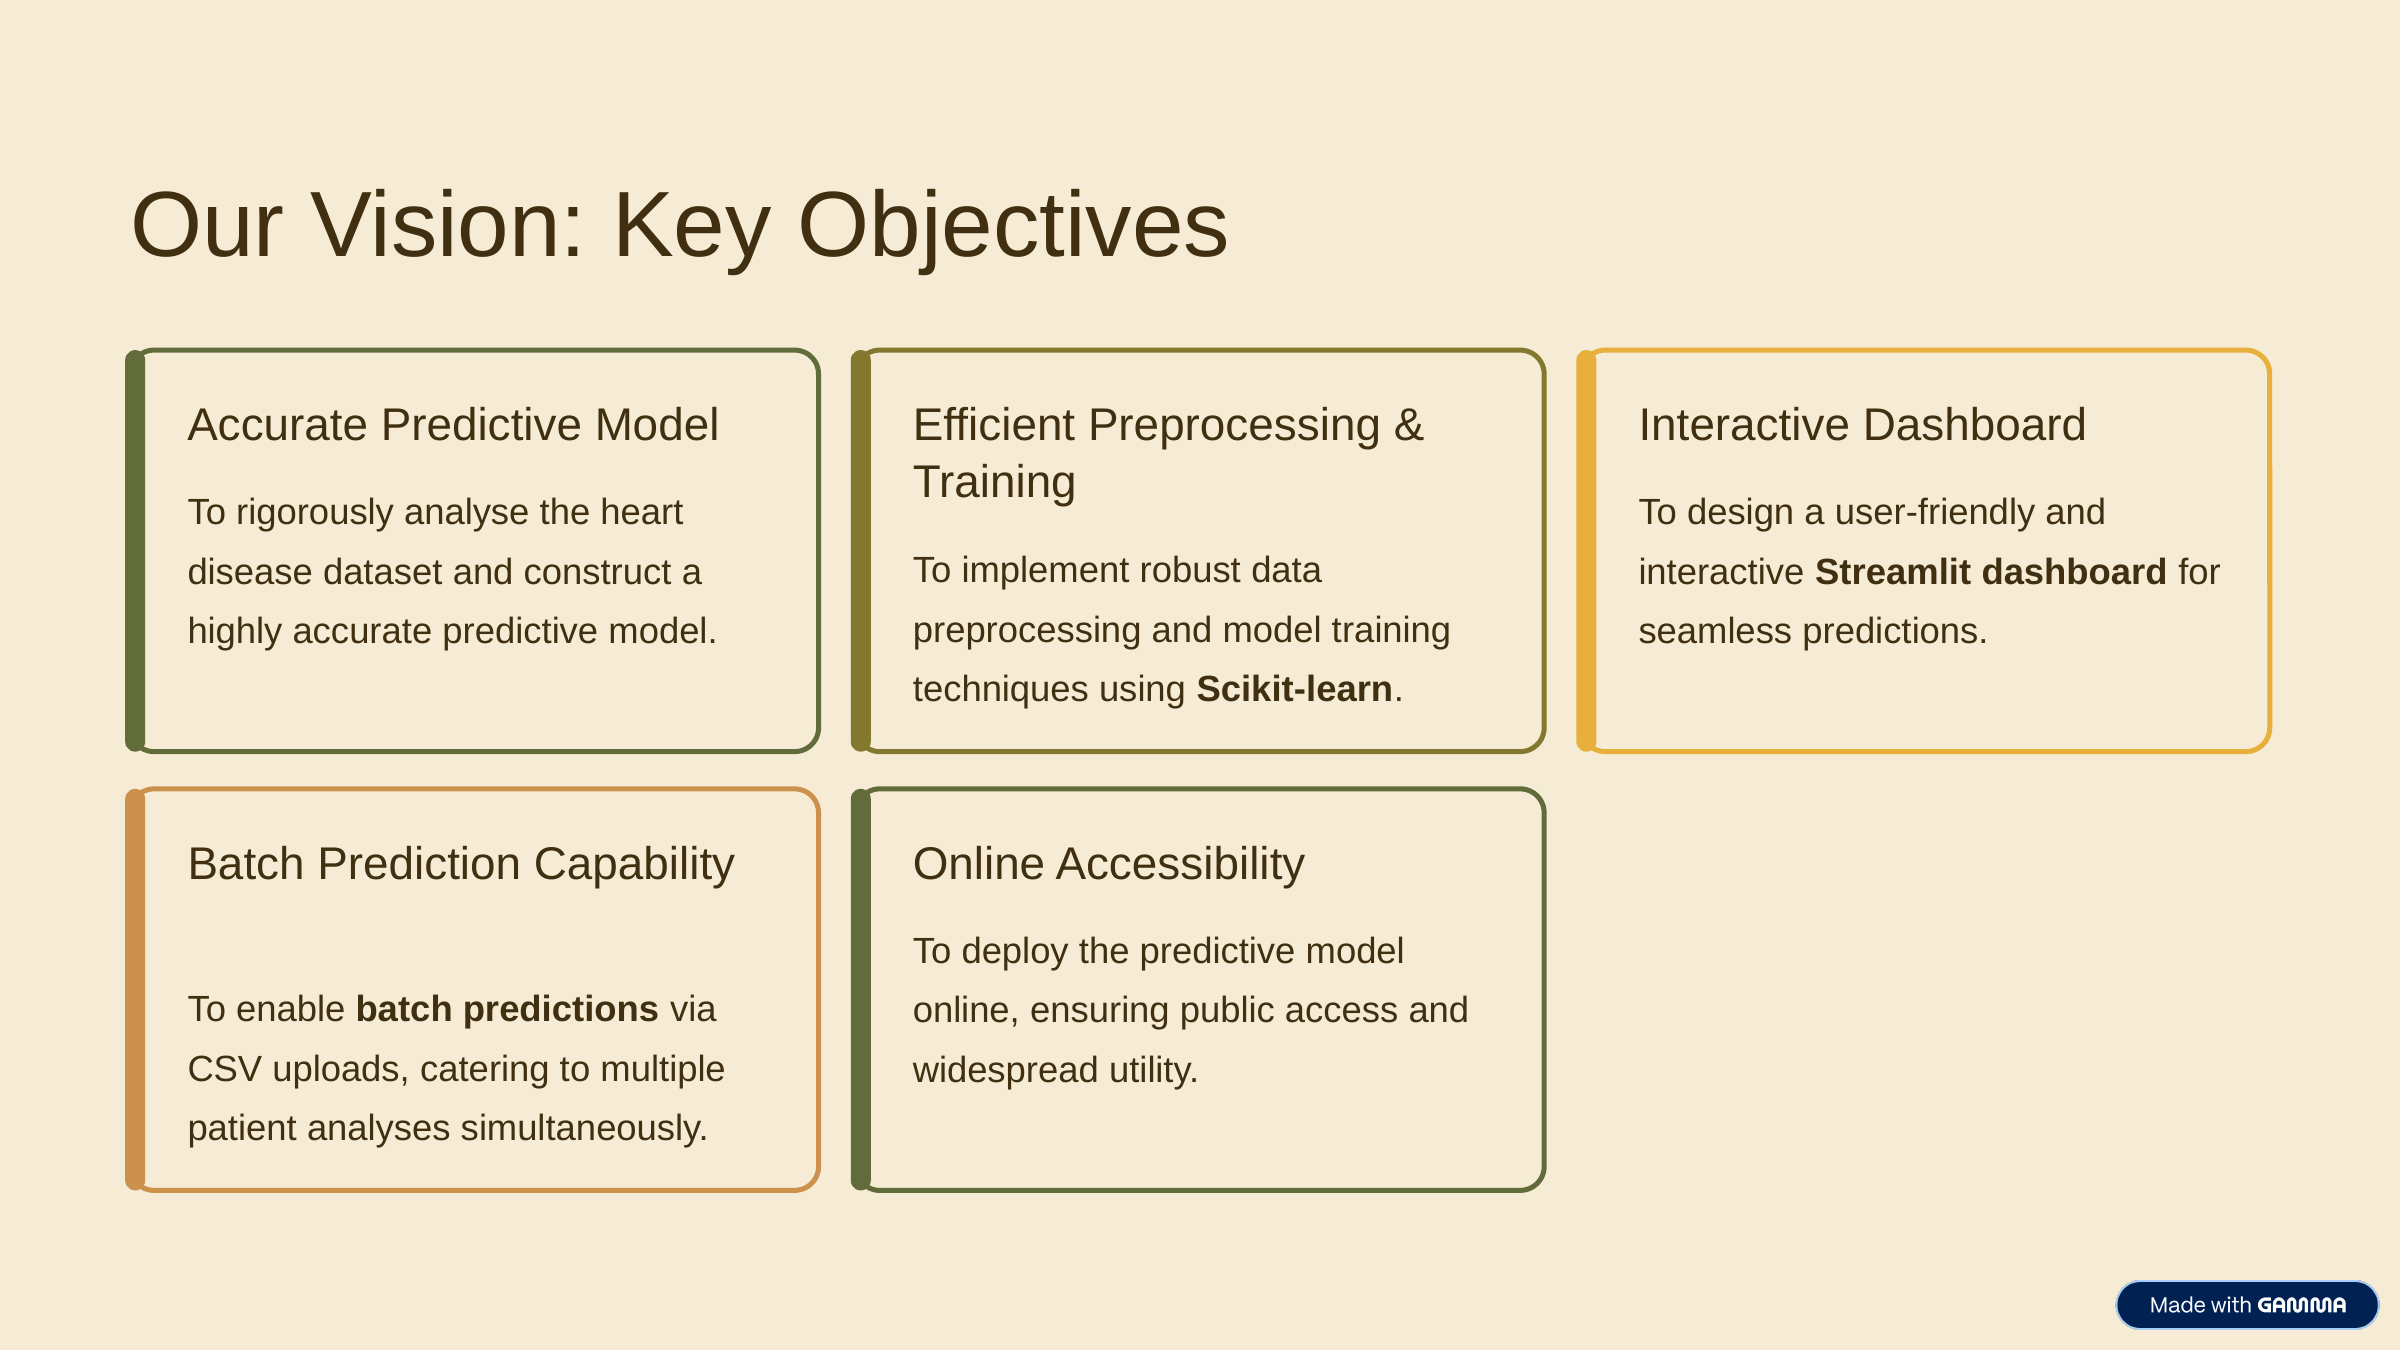

Our Vision: Key Objectives

Accurate Predictive Model
Efficient Preprocessing & Training
Interactive Dashboard
To rigorously analyse the heart disease dataset and construct a highly accurate predictive model.
To design a user-friendly and interactive Streamlit dashboard for seamless predictions.
To implement robust data preprocessing and model training techniques using Scikit-learn.

Batch Prediction Capability
Online Accessibility
To deploy the predictive model online, ensuring public access and widespread utility.
To enable batch predictions via CSV uploads, catering to multiple patient analyses simultaneously.